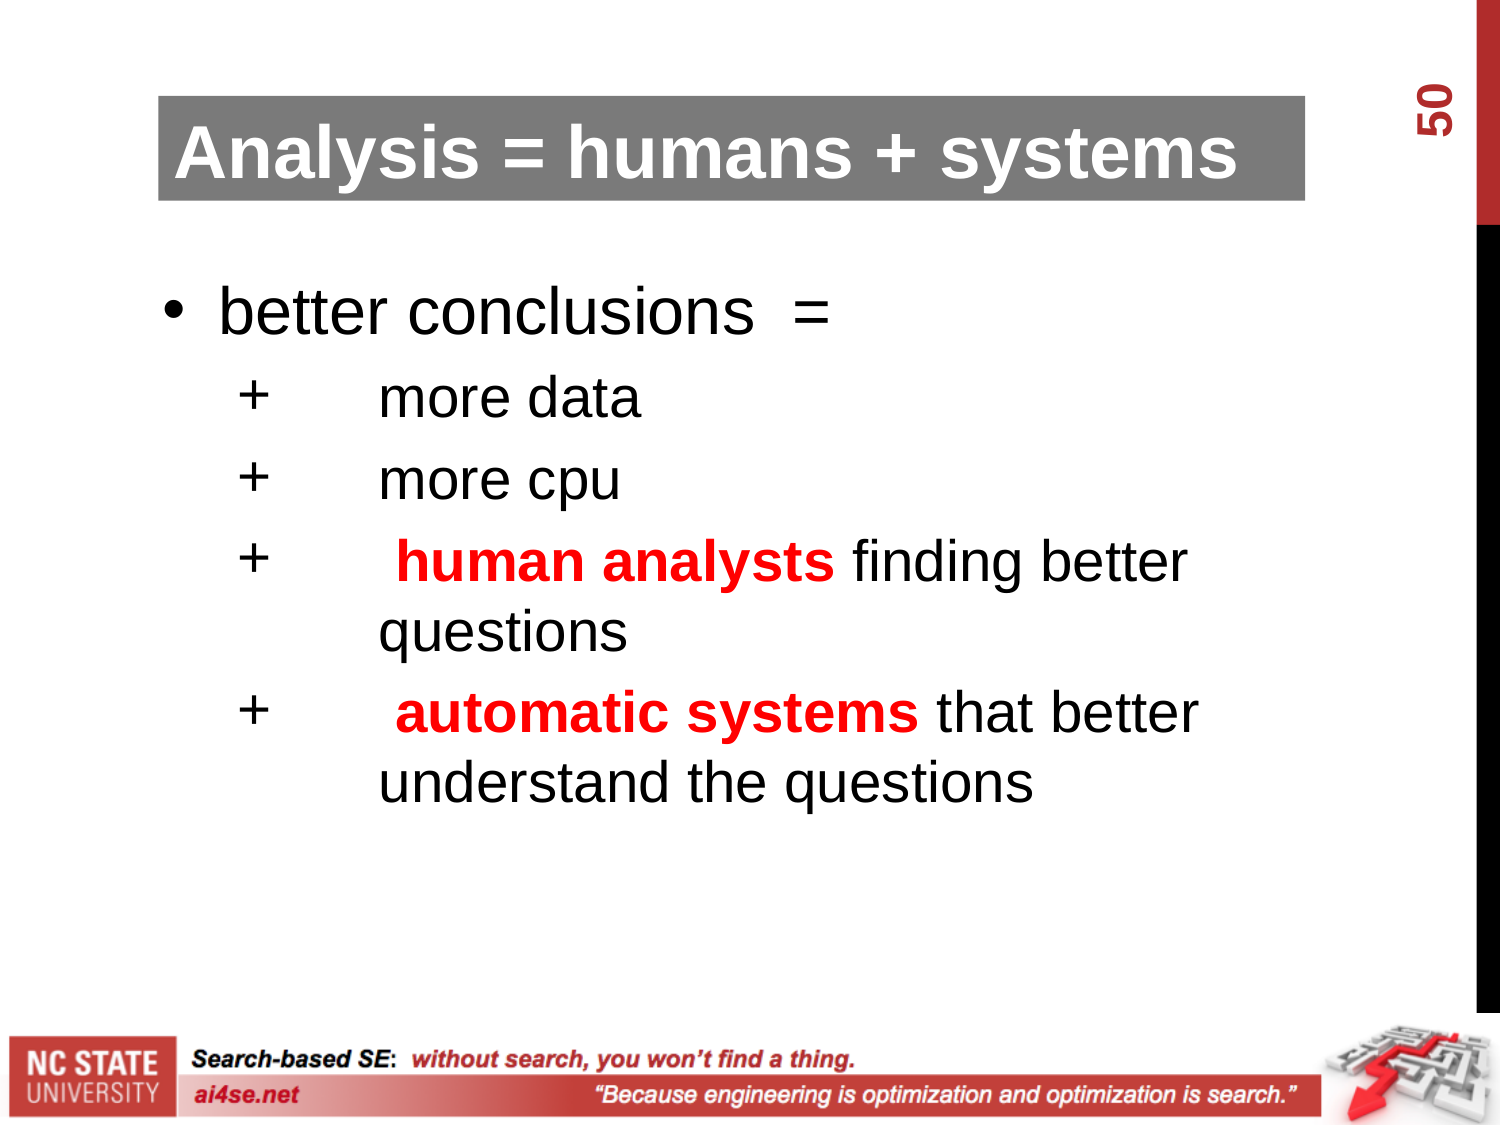

50
Analysis = humans + systems
better conclusions  =
more data
more cpu
 human analysts finding better questions
 automatic systems that better understand the questions